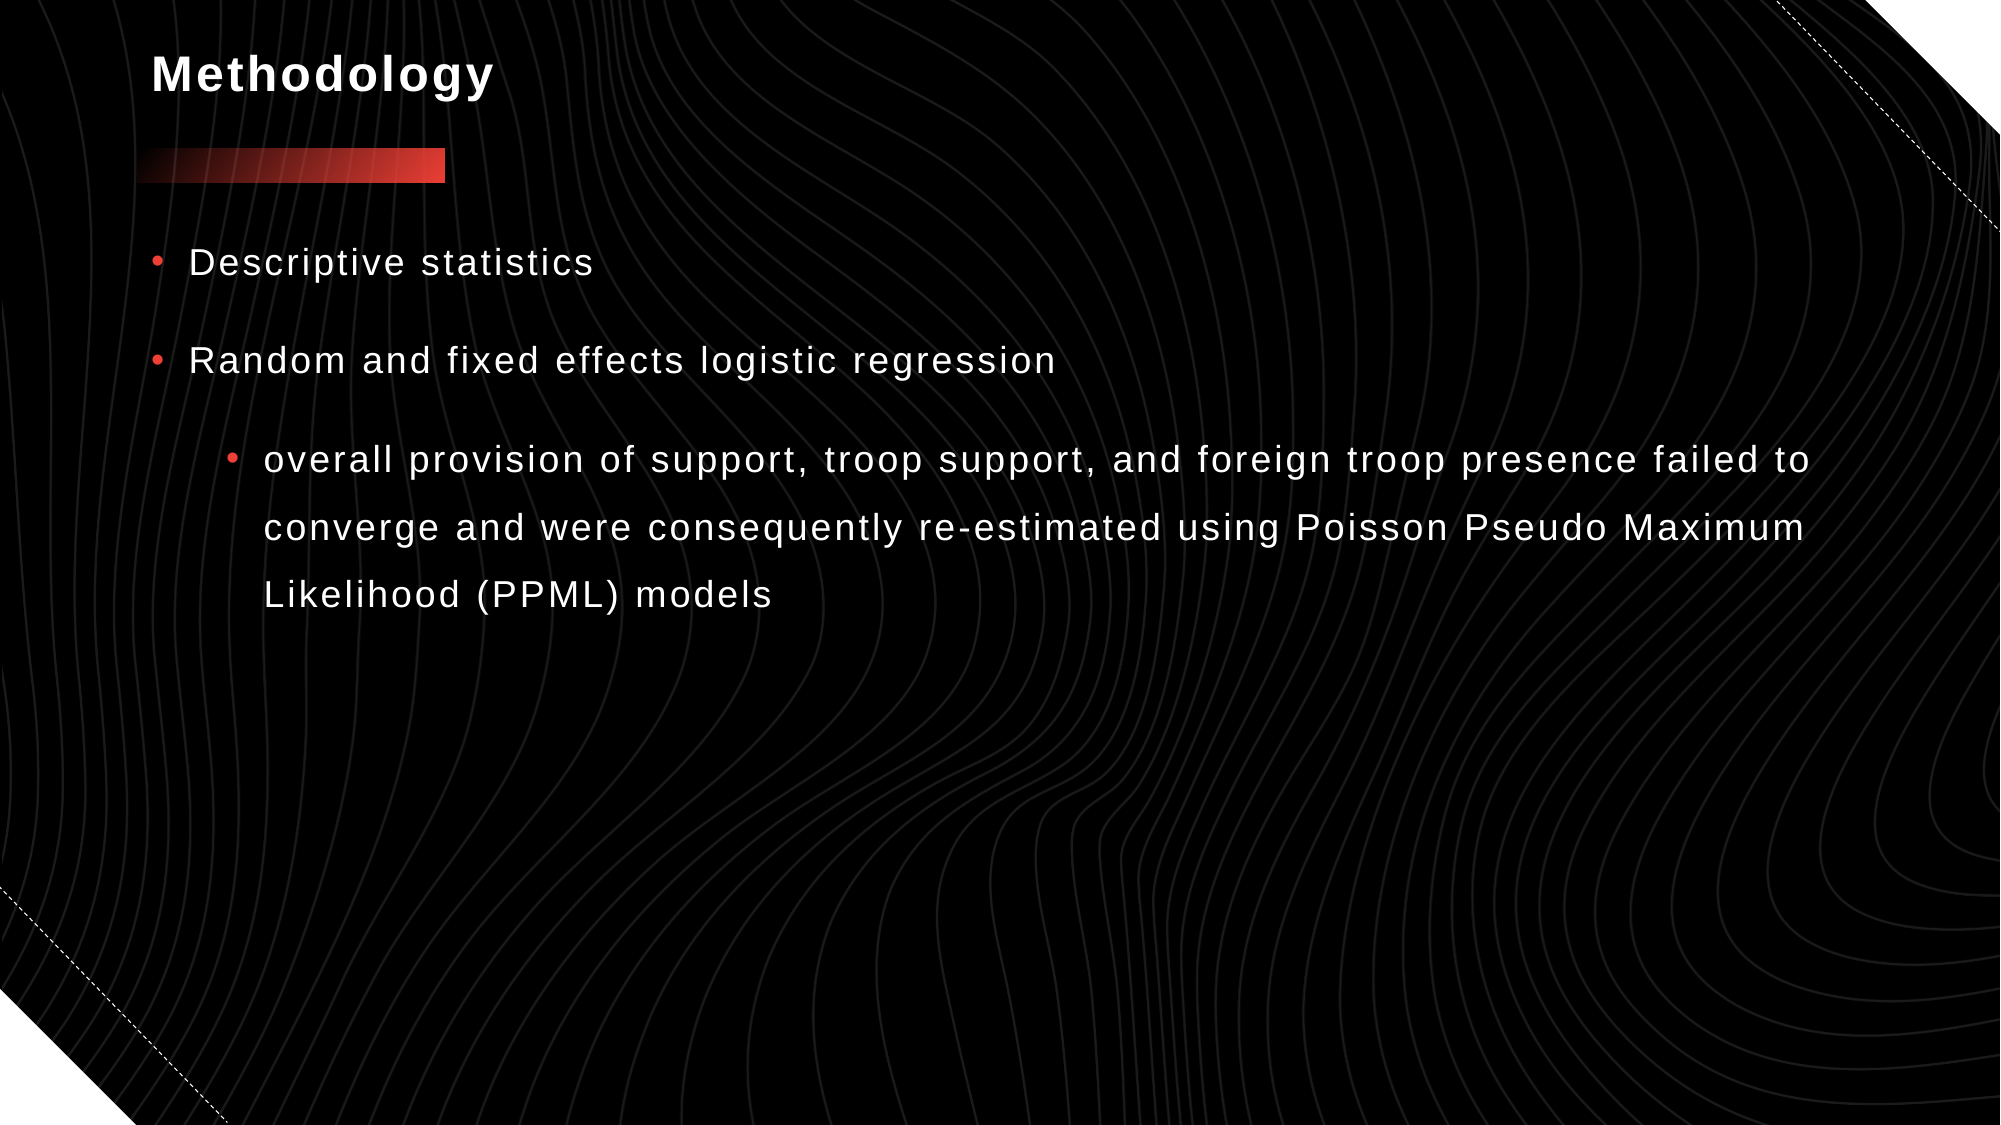

# Methodology
Descriptive statistics
Random and fixed effects logistic regression
overall provision of support, troop support, and foreign troop presence failed to converge and were consequently re-estimated using Poisson Pseudo Maximum Likelihood (PPML) models